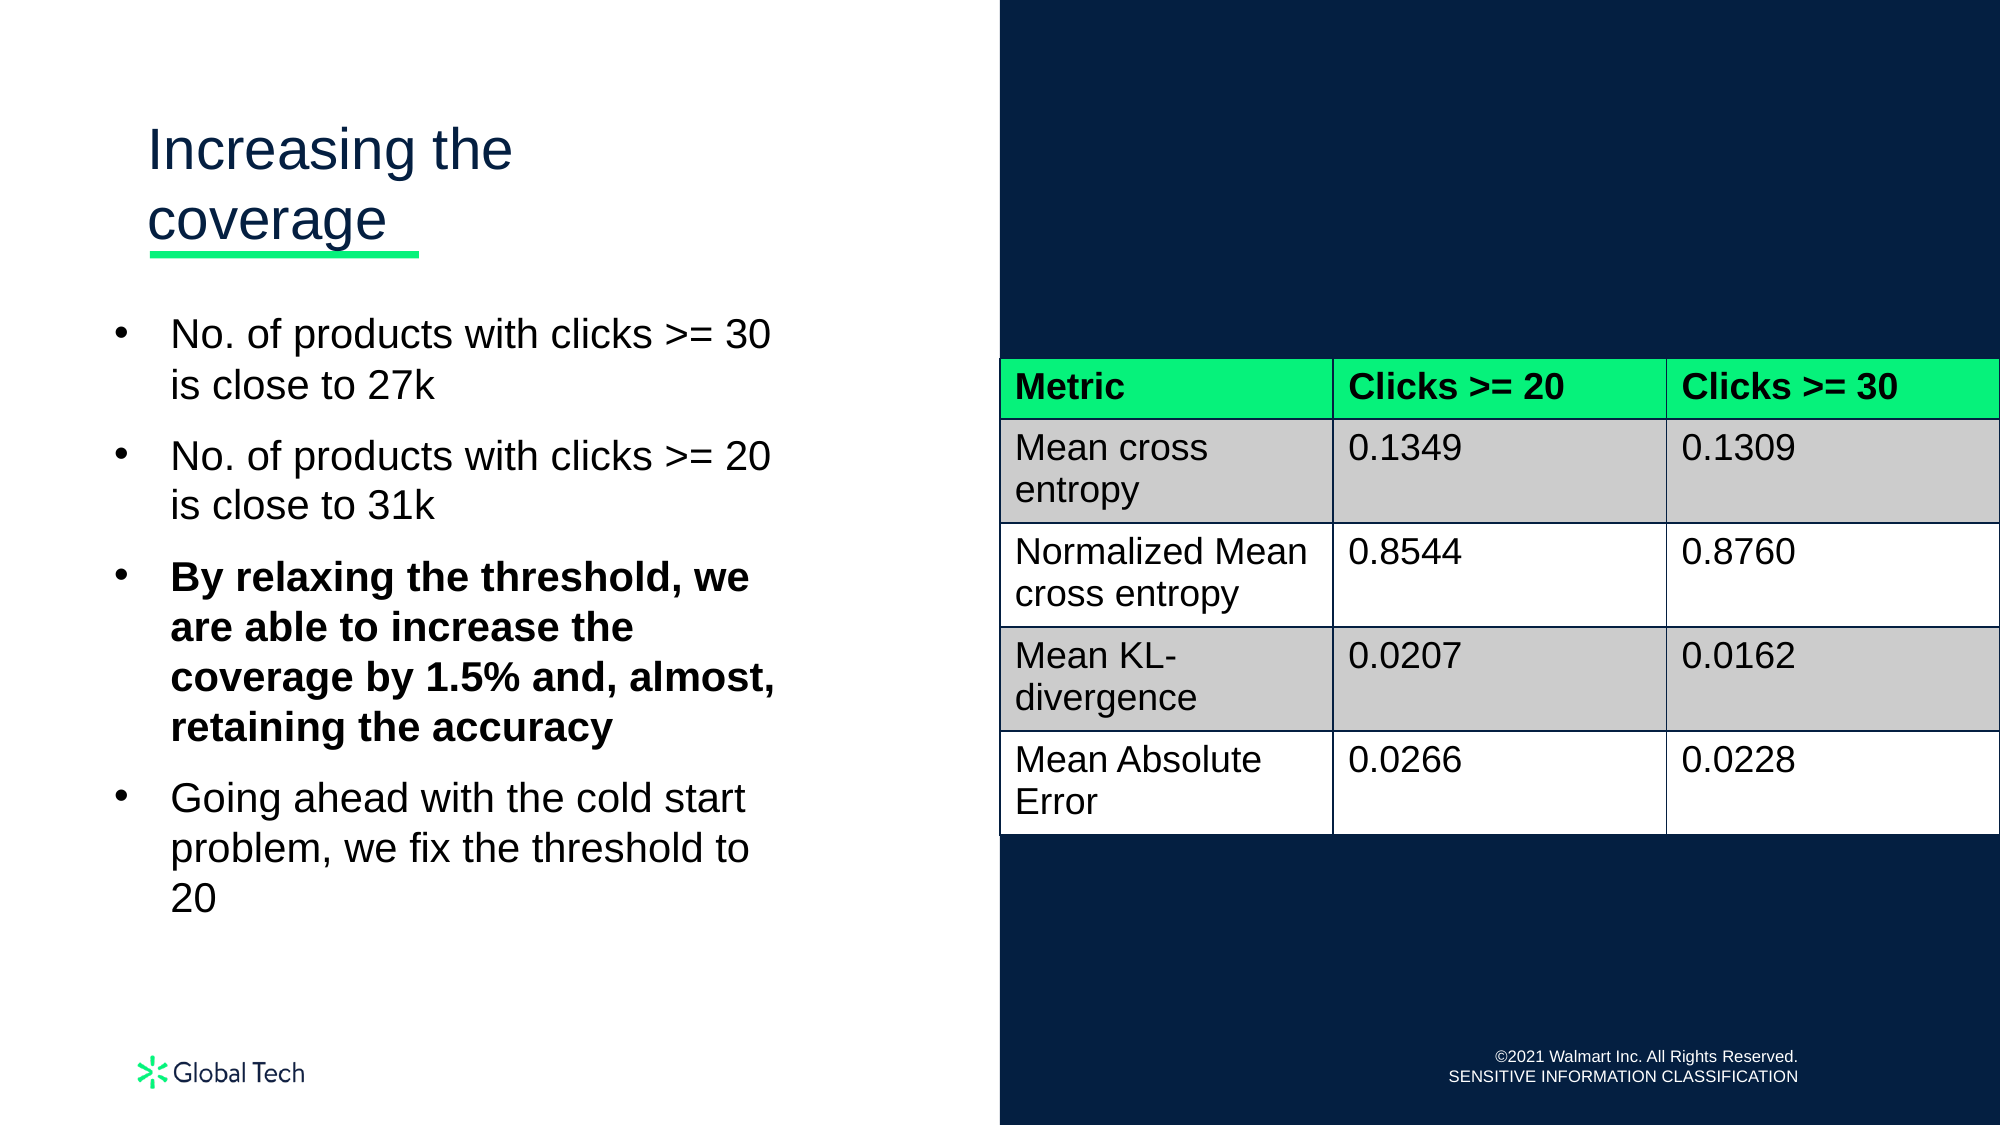

Increasing the coverage
No. of products with clicks >= 30 is close to 27k
No. of products with clicks >= 20 is close to 31k
By relaxing the threshold, we are able to increase the coverage by 1.5% and, almost, retaining the accuracy
Going ahead with the cold start problem, we fix the threshold to 20

| Metric | Clicks >= 20 | Clicks >= 30 |
| --- | --- | --- |
| Mean cross entropy | 0.1349 | 0.1309 |
| Normalized Mean cross entropy | 0.8544 | 0.8760 |
| Mean KL-divergence | 0.0207 | 0.0162 |
| Mean Absolute Error | 0.0266 | 0.0228 |